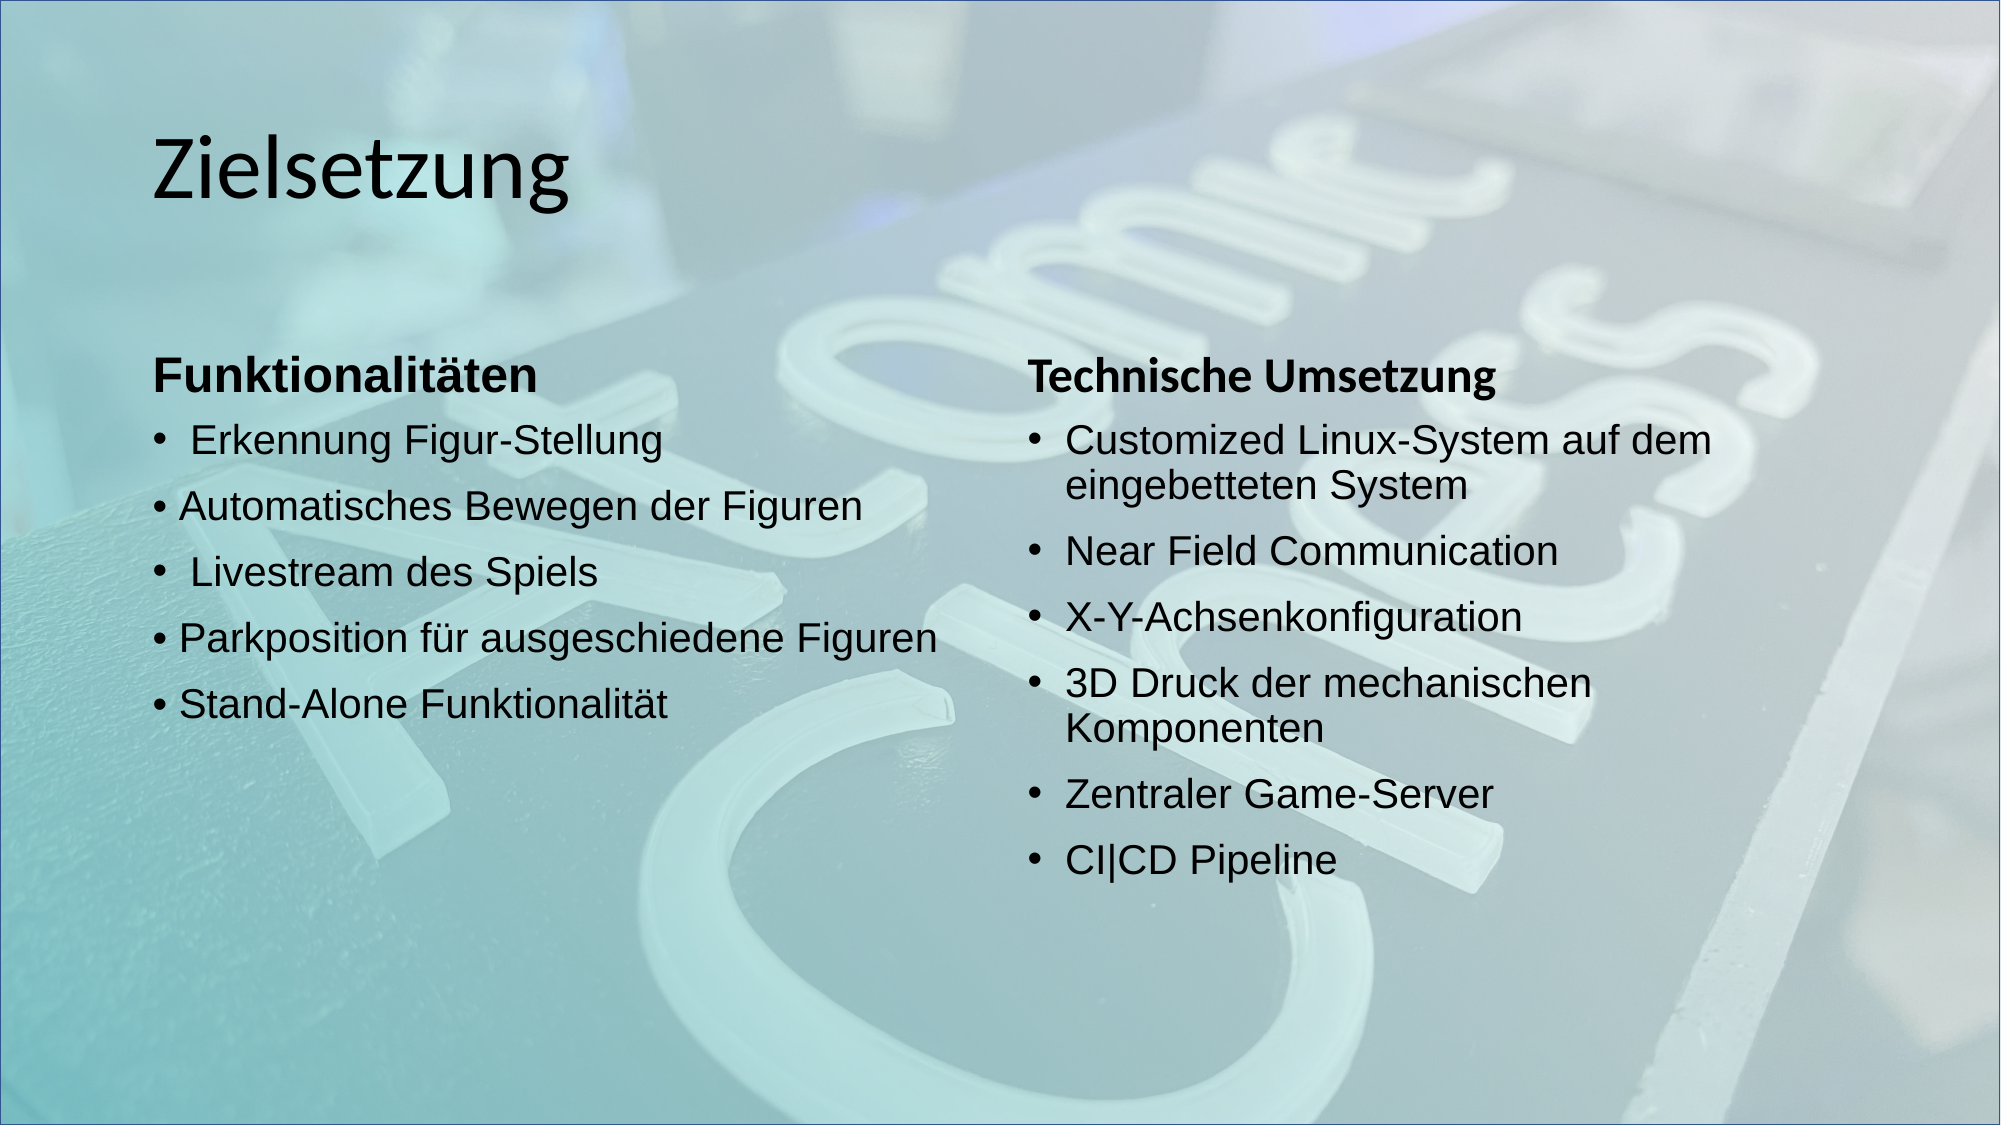

# Zielsetzung
Funktionalitäten
Technische Umsetzung
Erkennung Figur-Stellung
• Automatisches Bewegen der Figuren
Livestream des Spiels
• Parkposition für ausgeschiedene Figuren
• Stand-Alone Funktionalität
Customized Linux-System auf dem eingebetteten System
Near Field Communication
X-Y-Achsenkonfiguration
3D Druck der mechanischen Komponenten
Zentraler Game-Server
CI|CD Pipeline